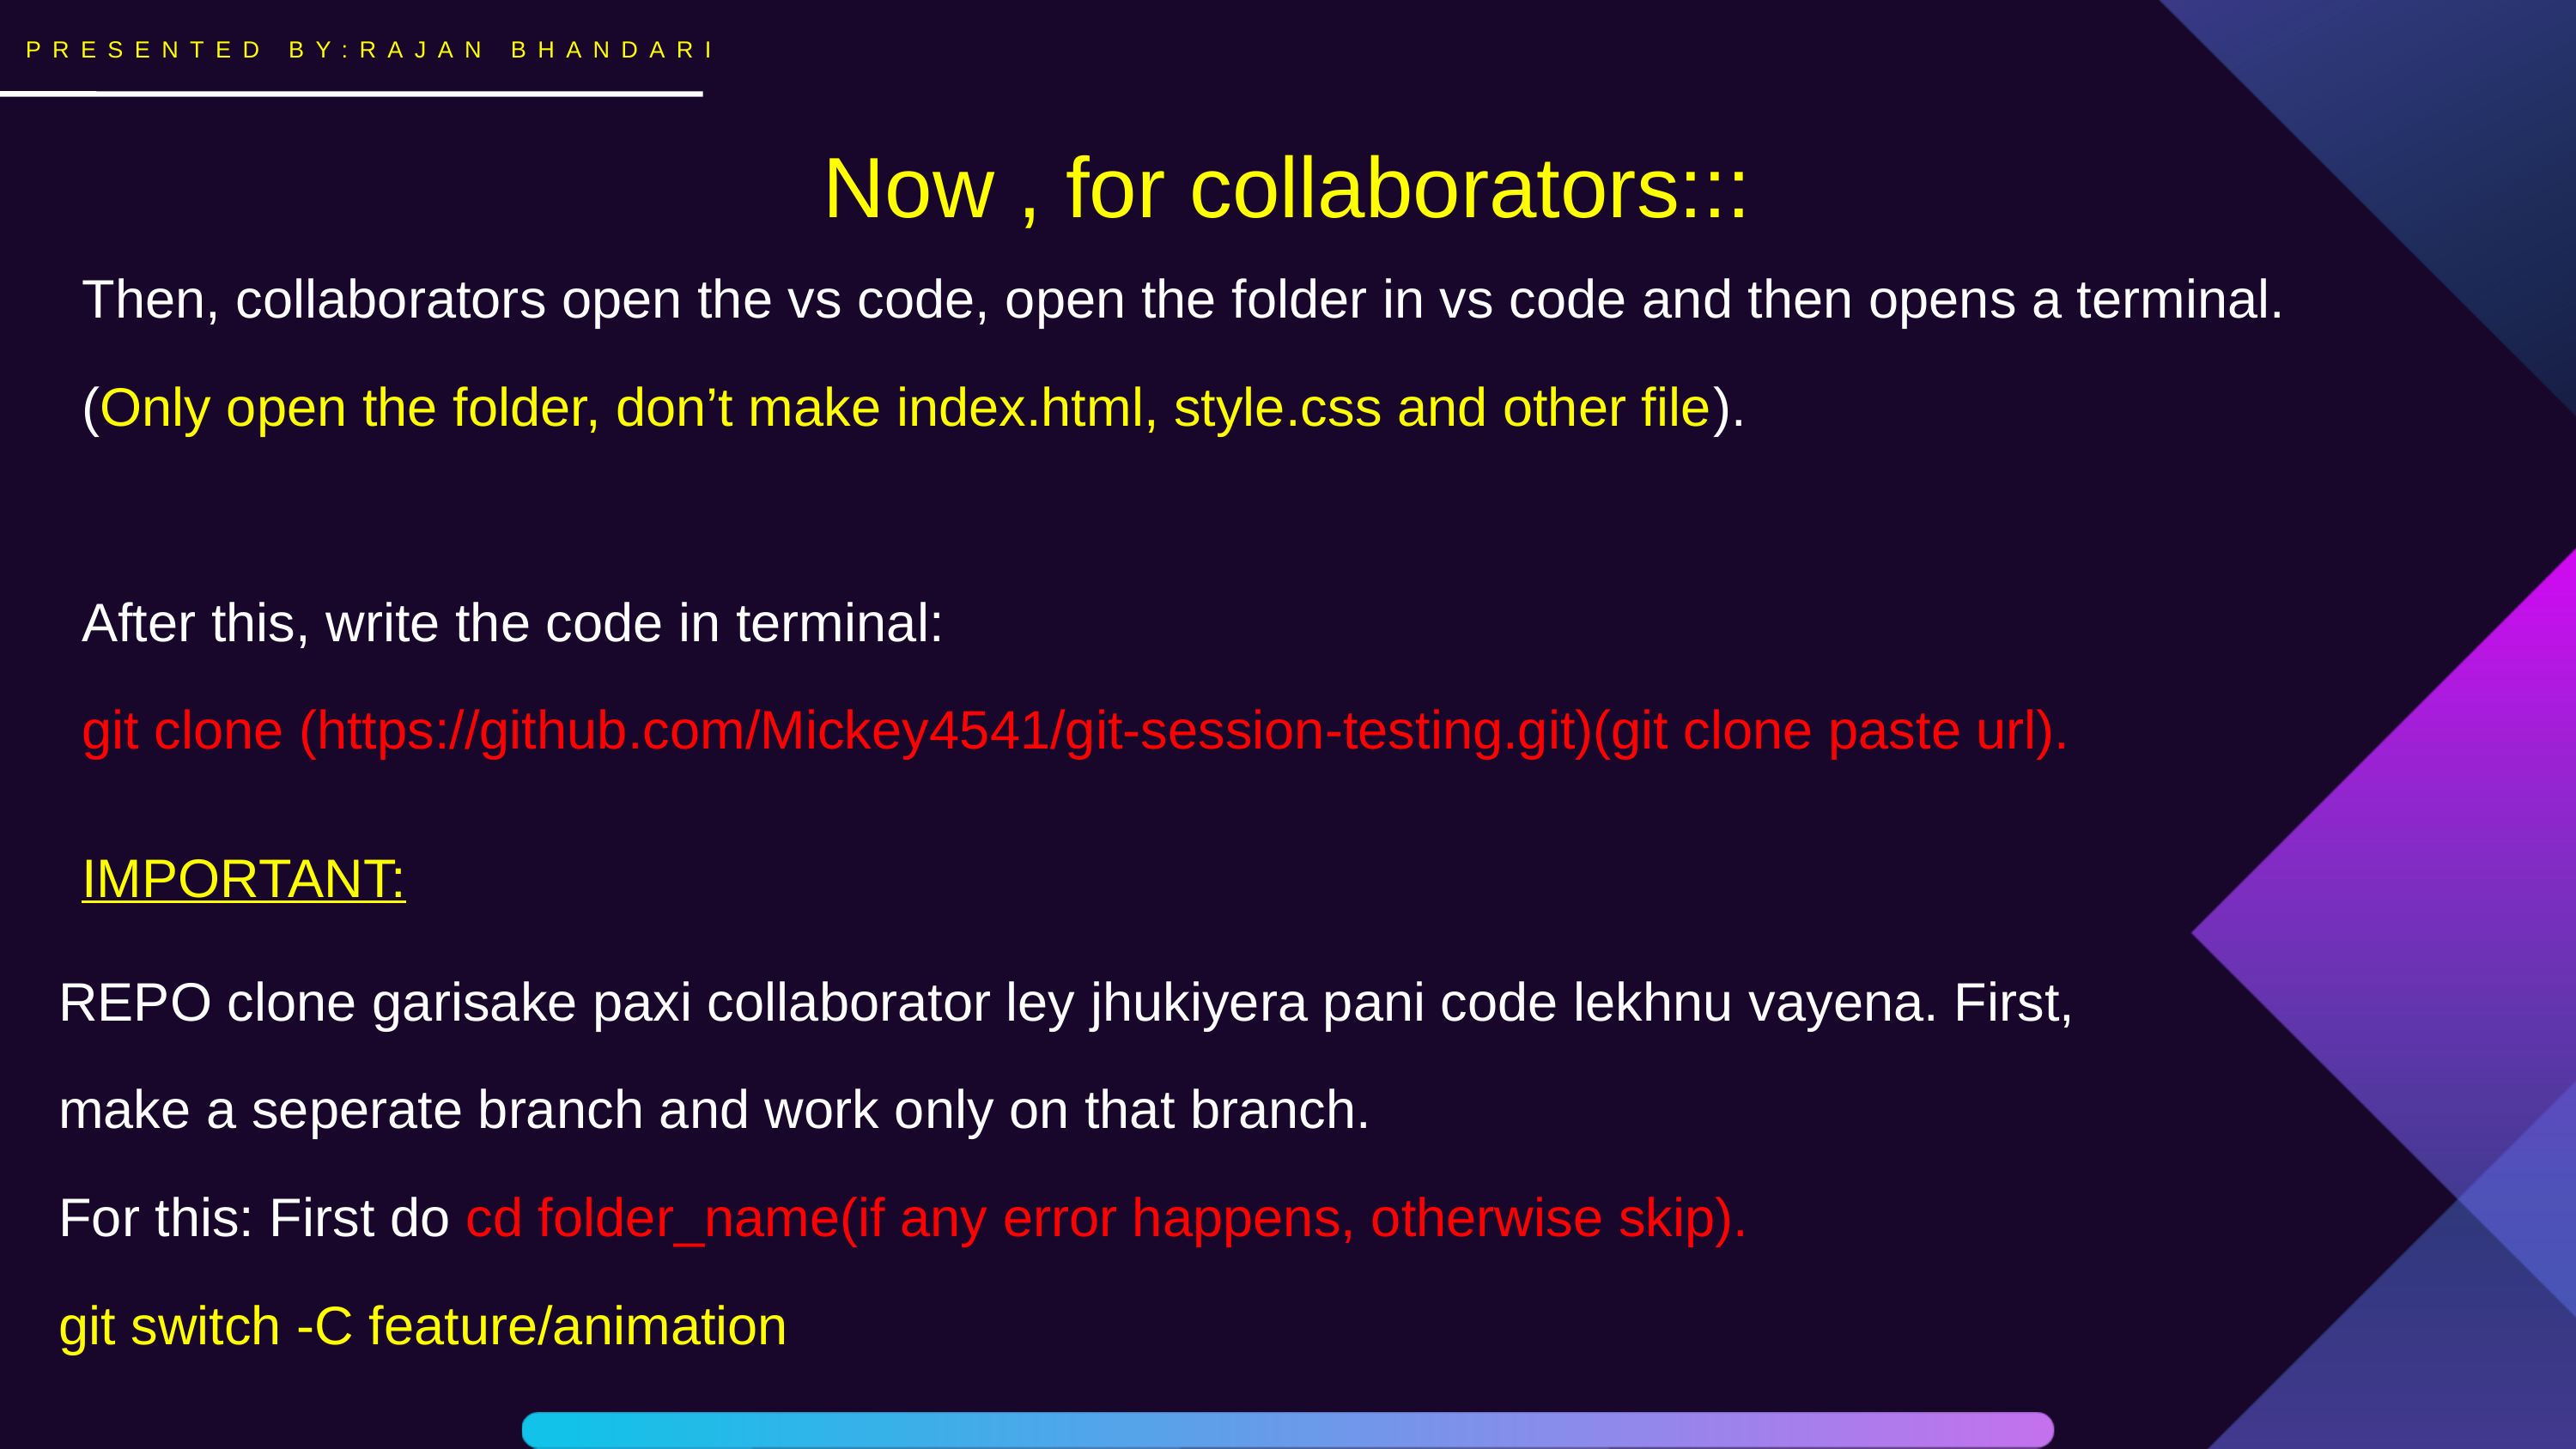

PRESENTED BY:RAJAN BHANDARI

Now , for collaborators:::
Then, collaborators open the vs code, open the folder in vs code and then opens a terminal. (Only open the folder, don’t make index.html, style.css and other file).

After this, write the code in terminal:
git clone (https://github.com/Mickey4541/git-session-testing.git)(git clone paste url).
IMPORTANT:
REPO clone garisake paxi collaborator ley jhukiyera pani code lekhnu vayena. First, make a seperate branch and work only on that branch.
For this: First do cd folder_name(if any error happens, otherwise skip).
git switch -C feature/animation